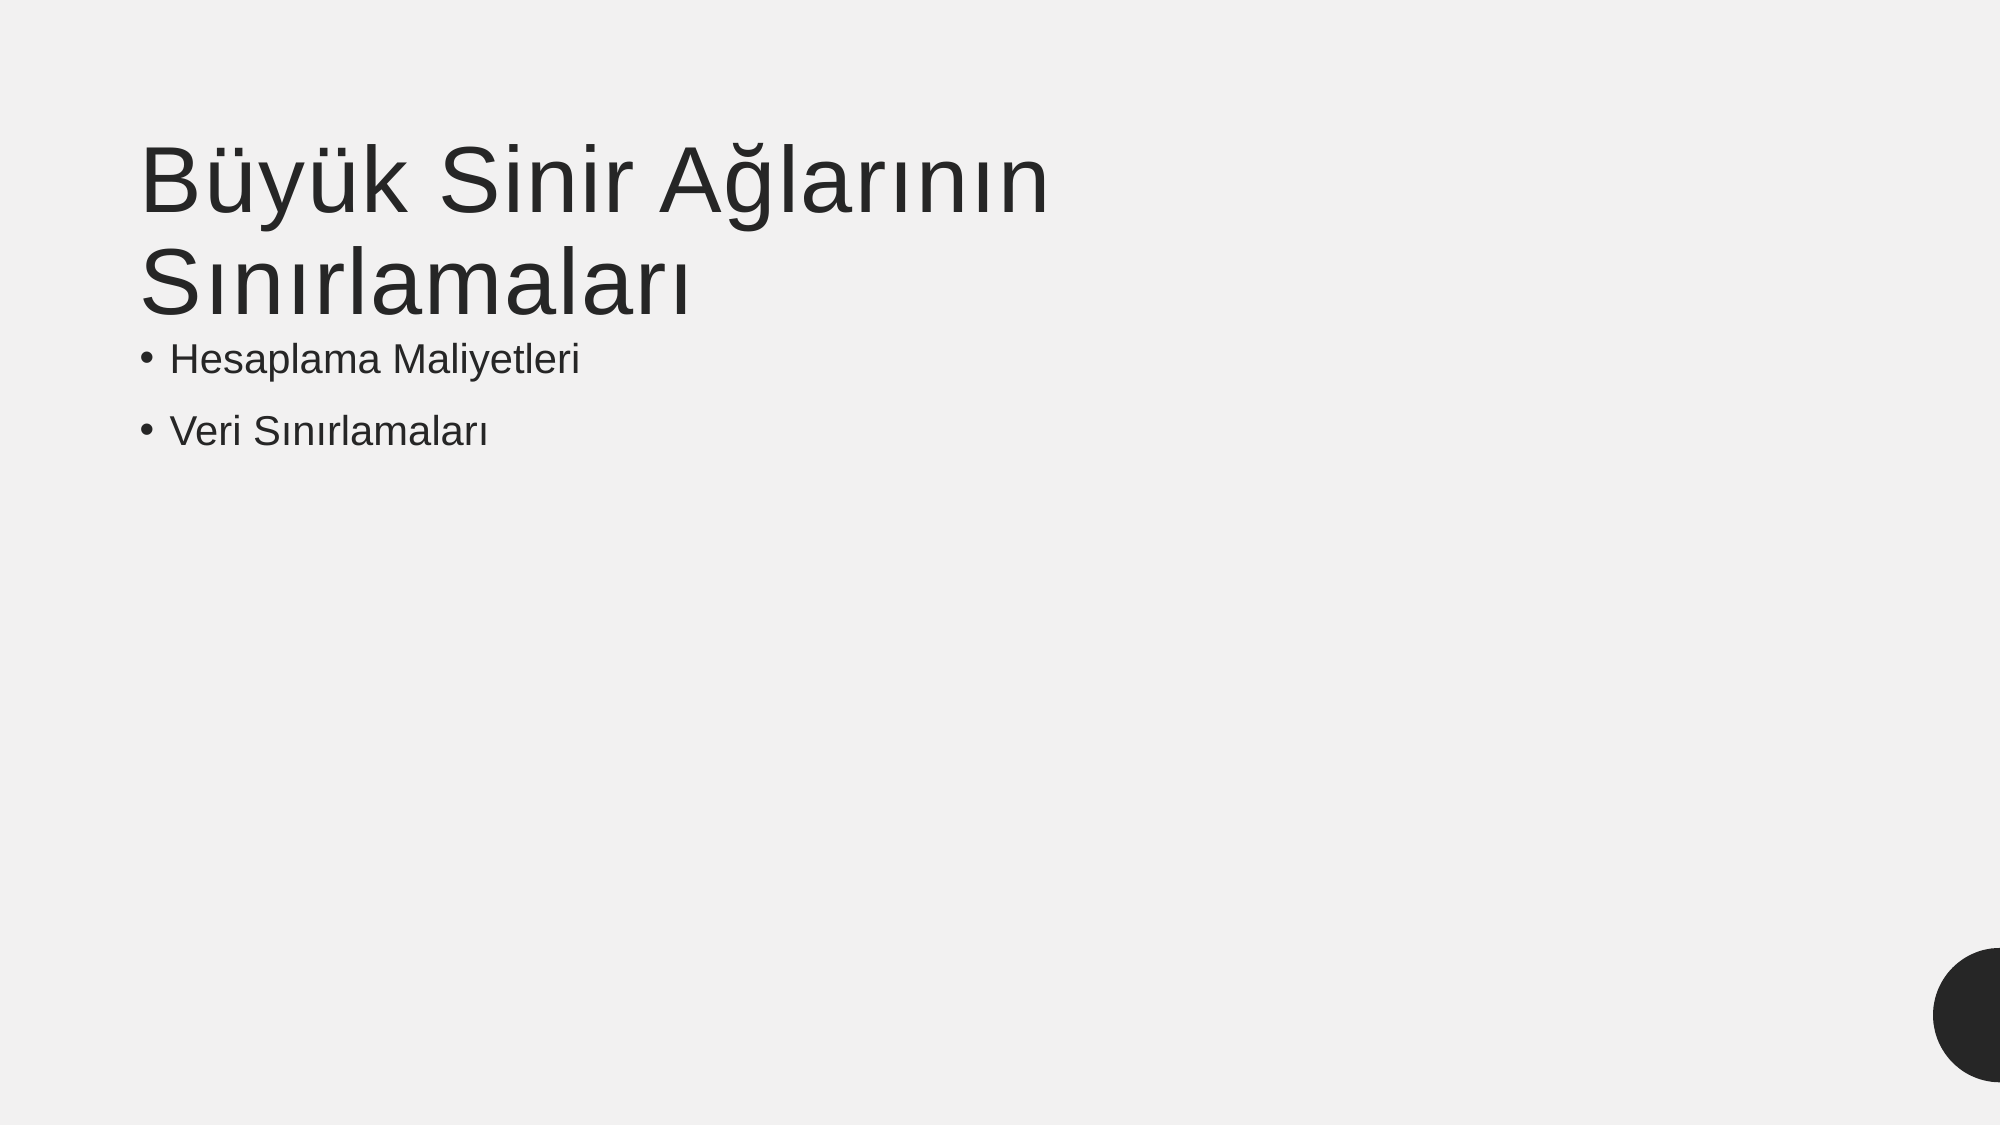

# Büyük Sinir Ağlarının Sınırlamaları
Hesaplama Maliyetleri
Veri Sınırlamaları